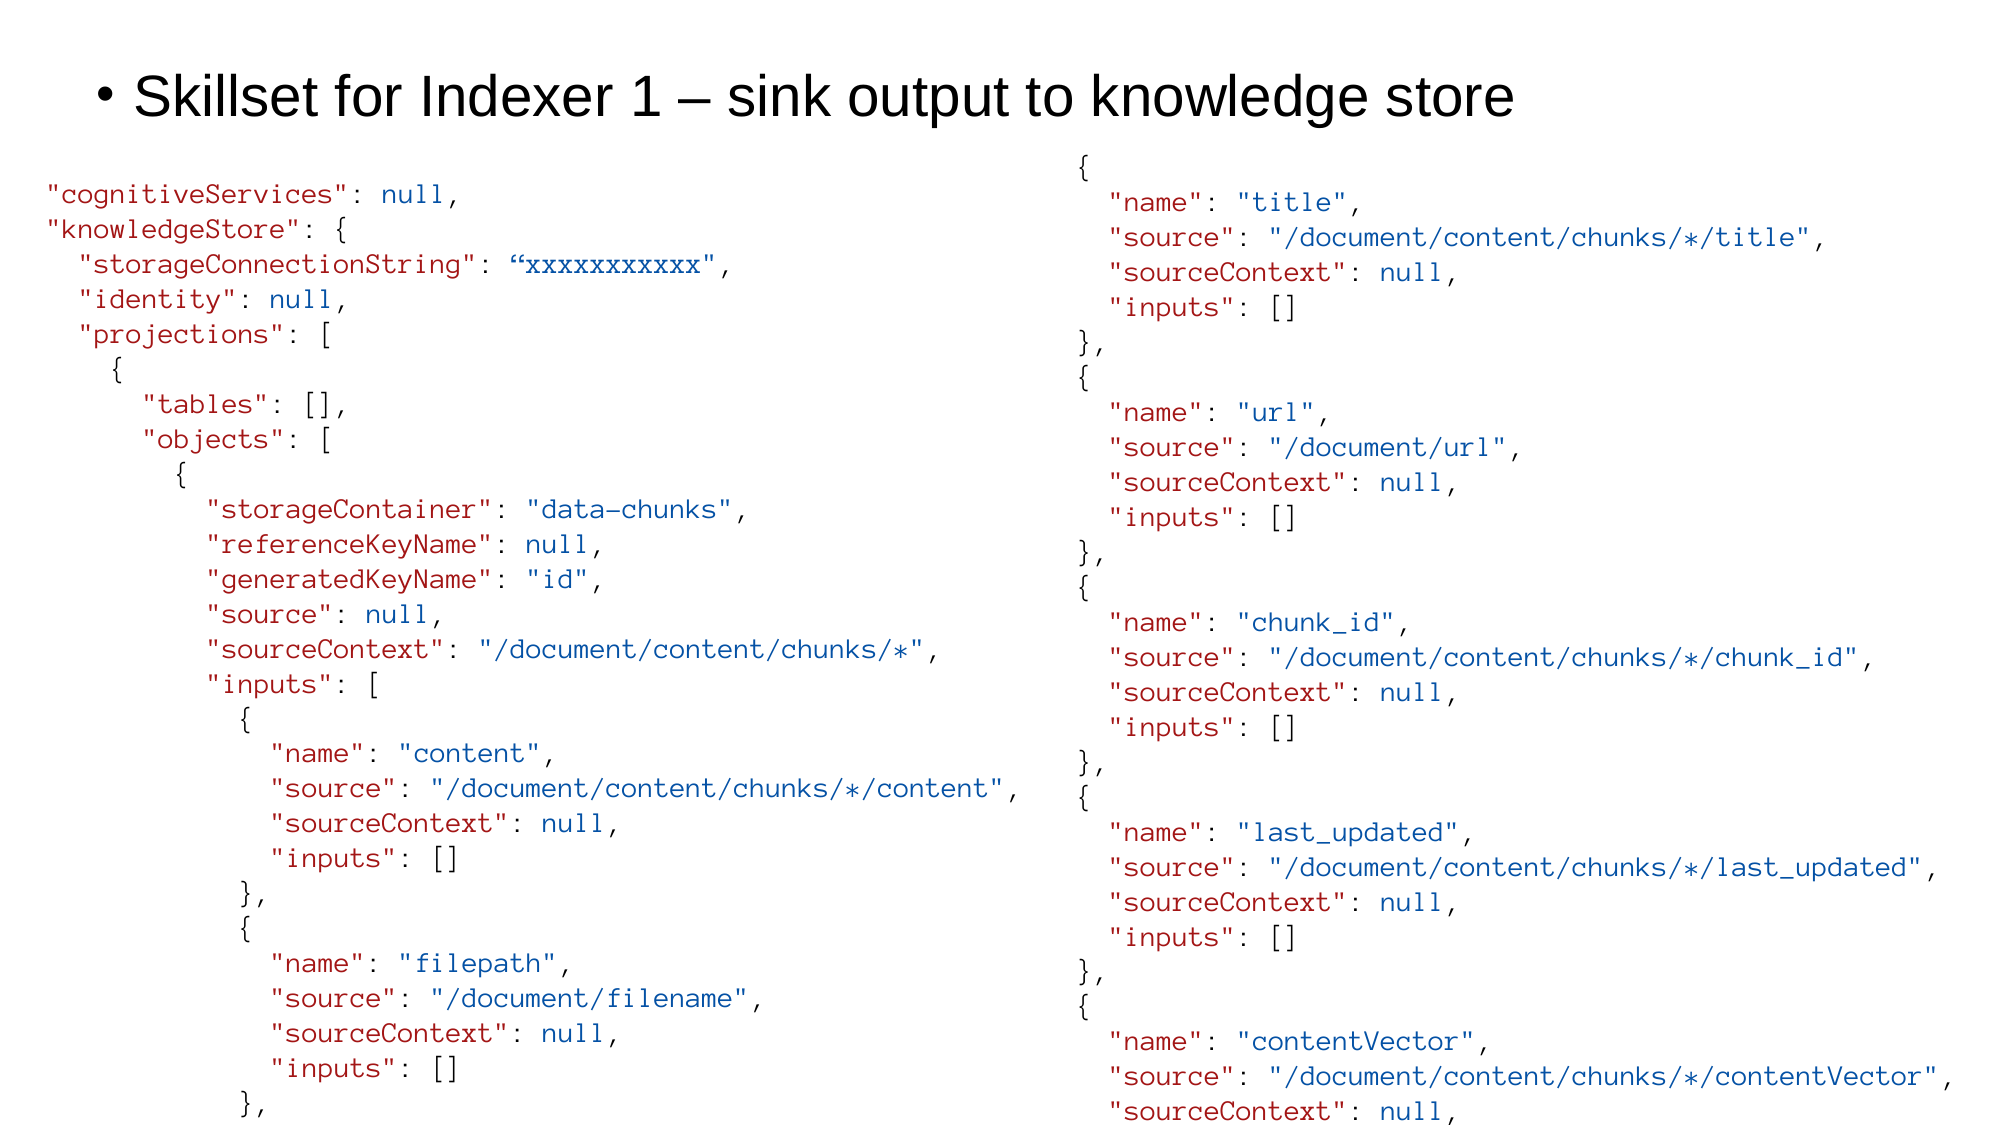

Skillset for Indexer 1 – sink output to knowledge store

              {
                "name": "title",
                "source": "/document/content/chunks/*/title",
                "sourceContext": null,
                "inputs": []
              },
              {
                "name": "url",
                "source": "/document/url",
                "sourceContext": null,
                "inputs": []
              },
              {
                "name": "chunk_id",
                "source": "/document/content/chunks/*/chunk_id",
                "sourceContext": null,
                "inputs": []
              },
              {
                "name": "last_updated",
                "source": "/document/content/chunks/*/last_updated",
                "sourceContext": null,
                "inputs": []
              },
              {
                "name": "contentVector",
                "source": "/document/content/chunks/*/contentVector",
                "sourceContext": null,
                "inputs": []
              }
            ]
          }
        ],
        "files": []
      }
    ],
    "parameters": {
      "synthesizeGeneratedKeyName": true
    }
  },
  "indexProjections": null,
  "encryptionKey": null
}
  "cognitiveServices": null,
  "knowledgeStore": {
    "storageConnectionString": “xxxxxxxxxxx",
    "identity": null,
    "projections": [
      {
        "tables": [],
        "objects": [
          {
            "storageContainer": "data-chunks",
            "referenceKeyName": null,
            "generatedKeyName": "id",
            "source": null,
            "sourceContext": "/document/content/chunks/*",
            "inputs": [
              {
                "name": "content",
                "source": "/document/content/chunks/*/content",
                "sourceContext": null,
                "inputs": []
              },
              {
                "name": "filepath",
                "source": "/document/filename",
                "sourceContext": null,
                "inputs": []
              },